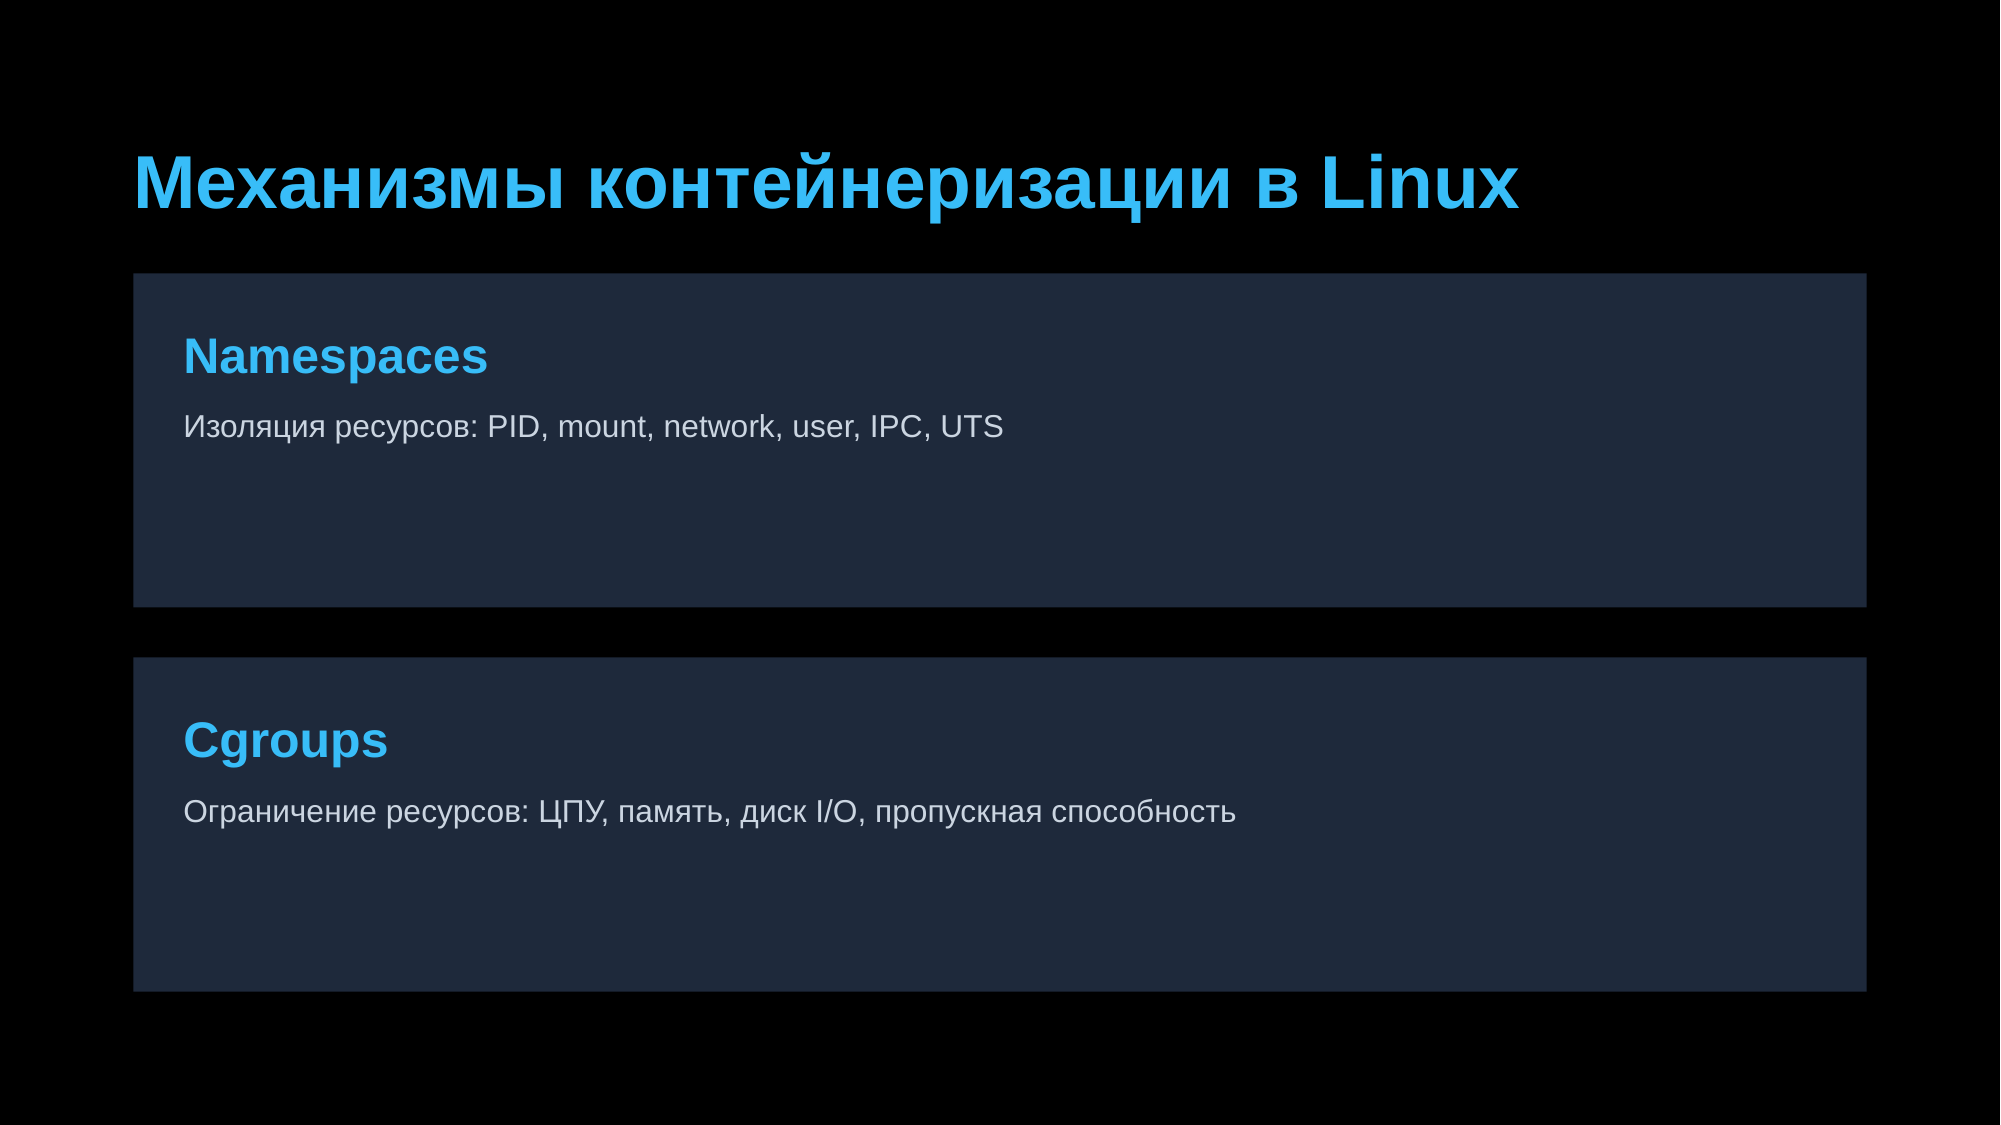

Механизмы контейнеризации в Linux

Namespaces
Изоляция ресурсов: PID, mount, network, user, IPC, UTS

Cgroups
Ограничение ресурсов: ЦПУ, память, диск I/O, пропускная способность